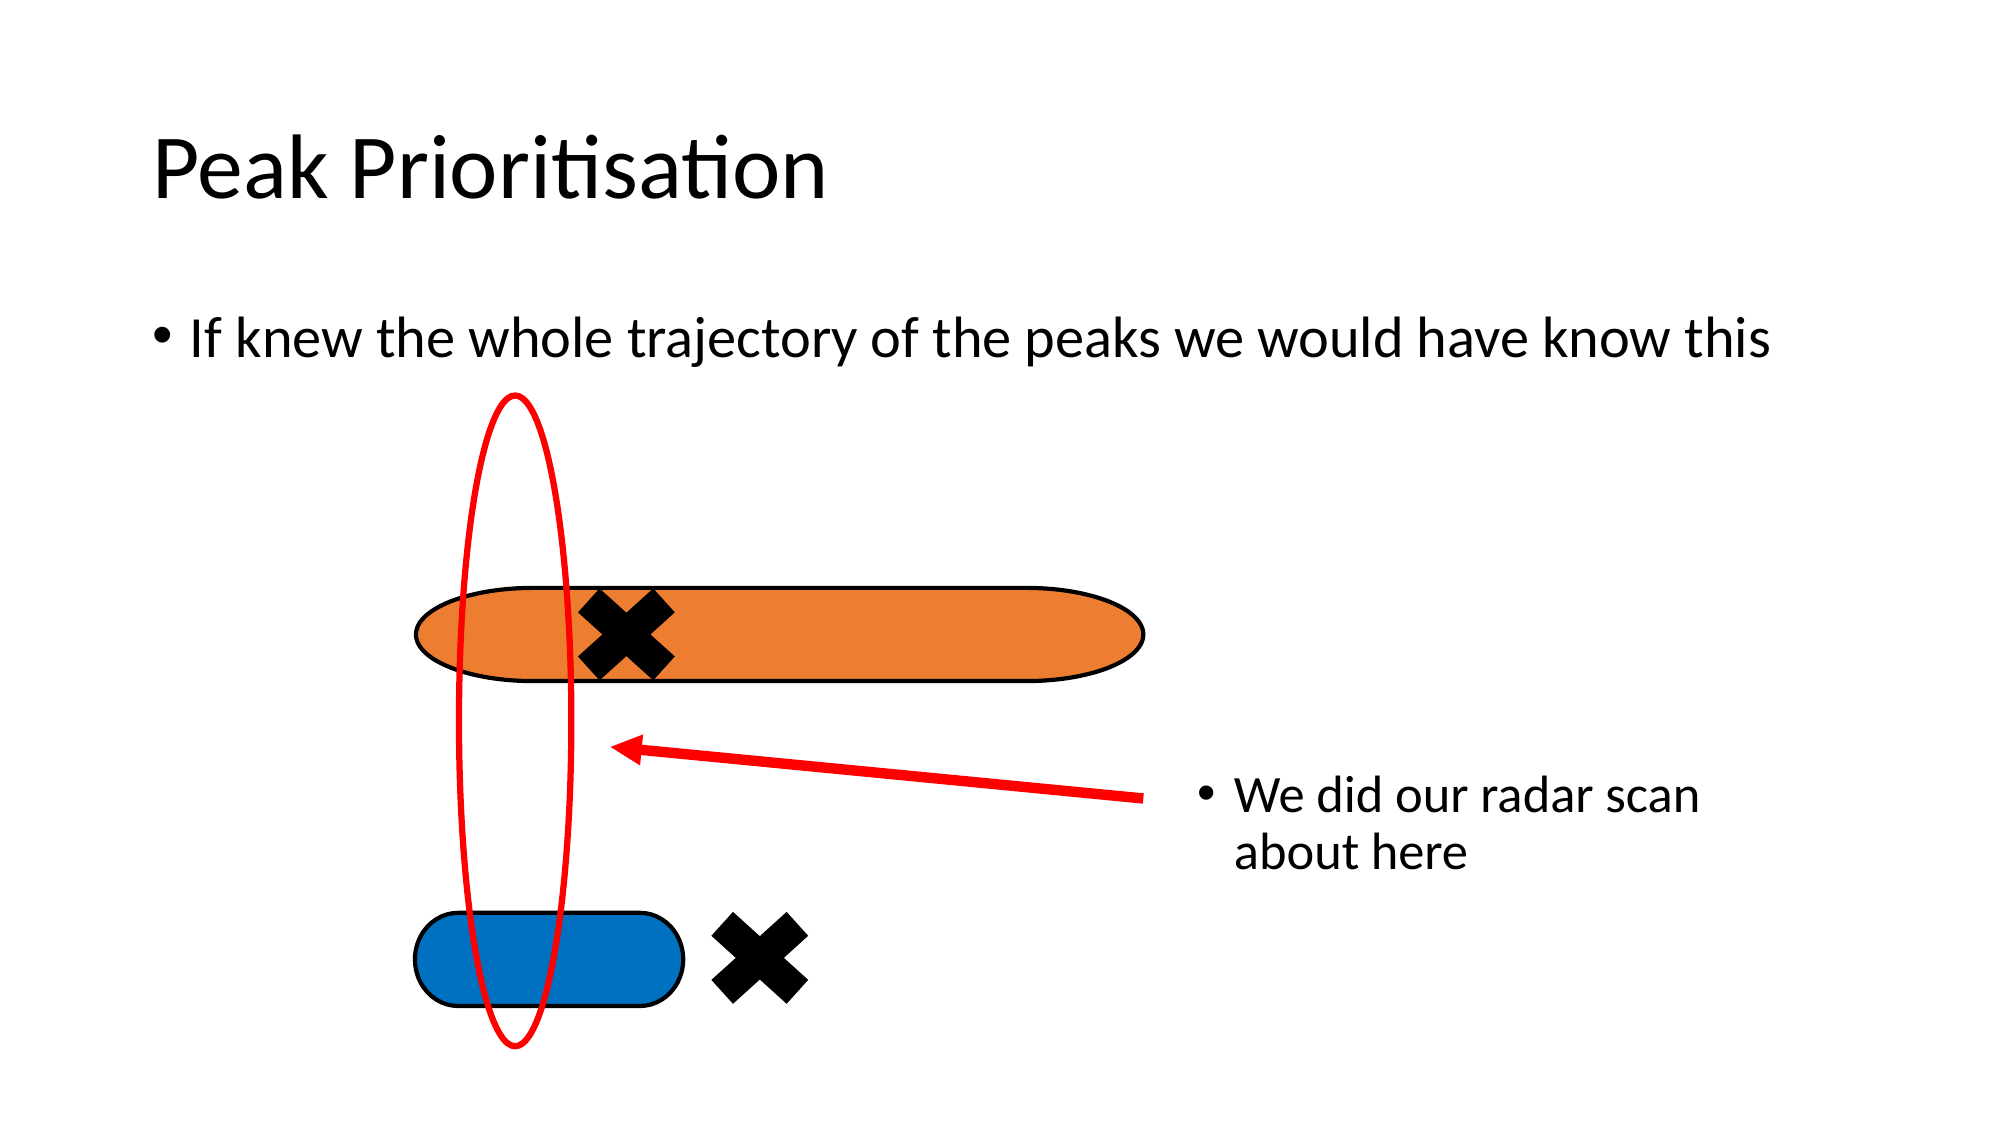

# Peak Prioritisation
If knew the whole trajectory of the peaks we would have know this

We did our radar scan about here